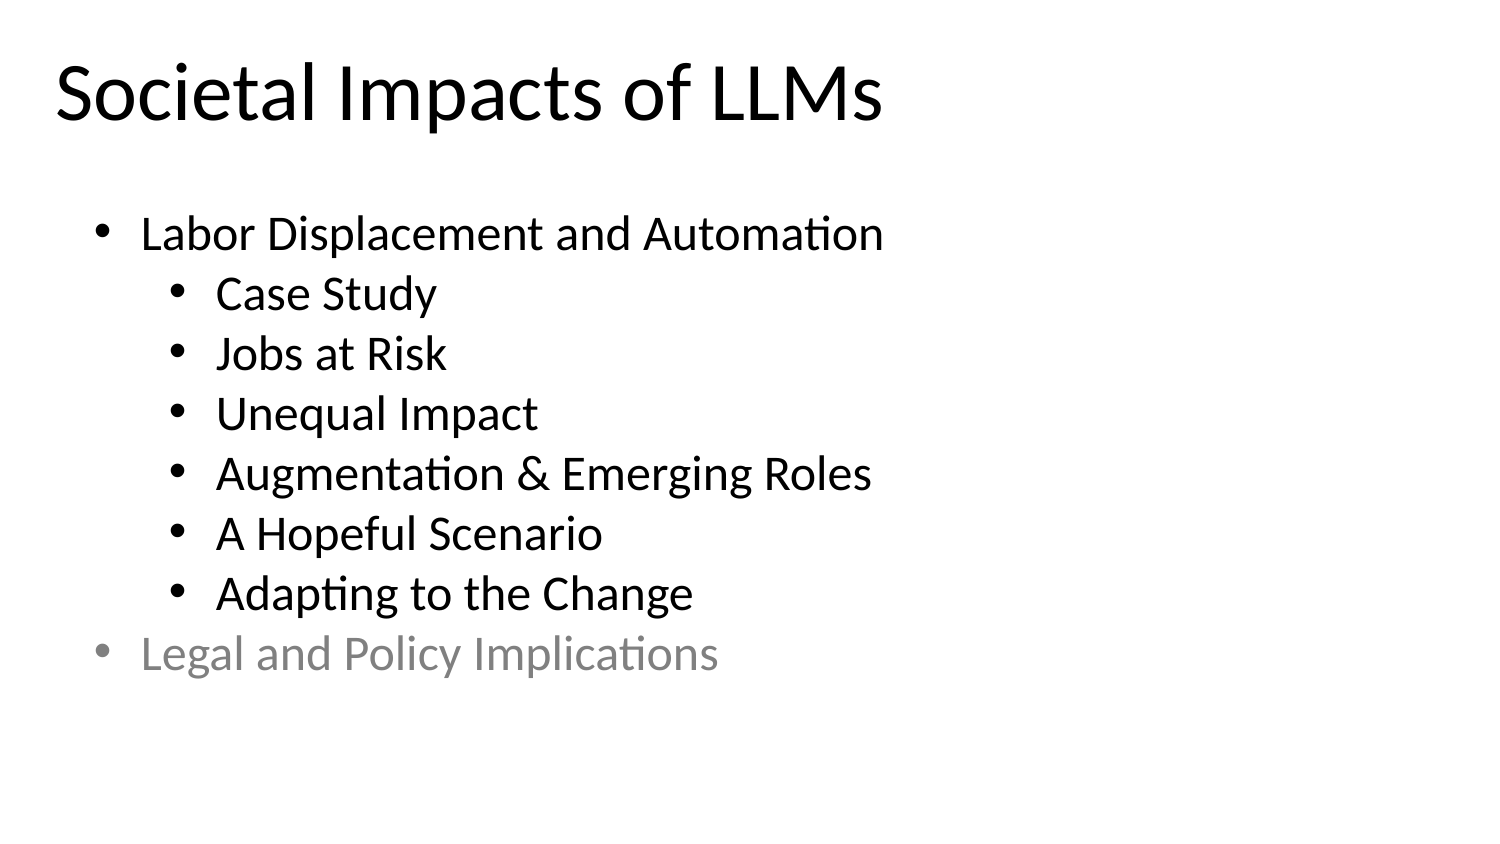

Societal Impacts of LLMs
Labor Displacement and Automation
Case Study
Jobs at Risk
Unequal Impact
Augmentation & Emerging Roles
A Hopeful Scenario
Adapting to the Change
Legal and Policy Implications